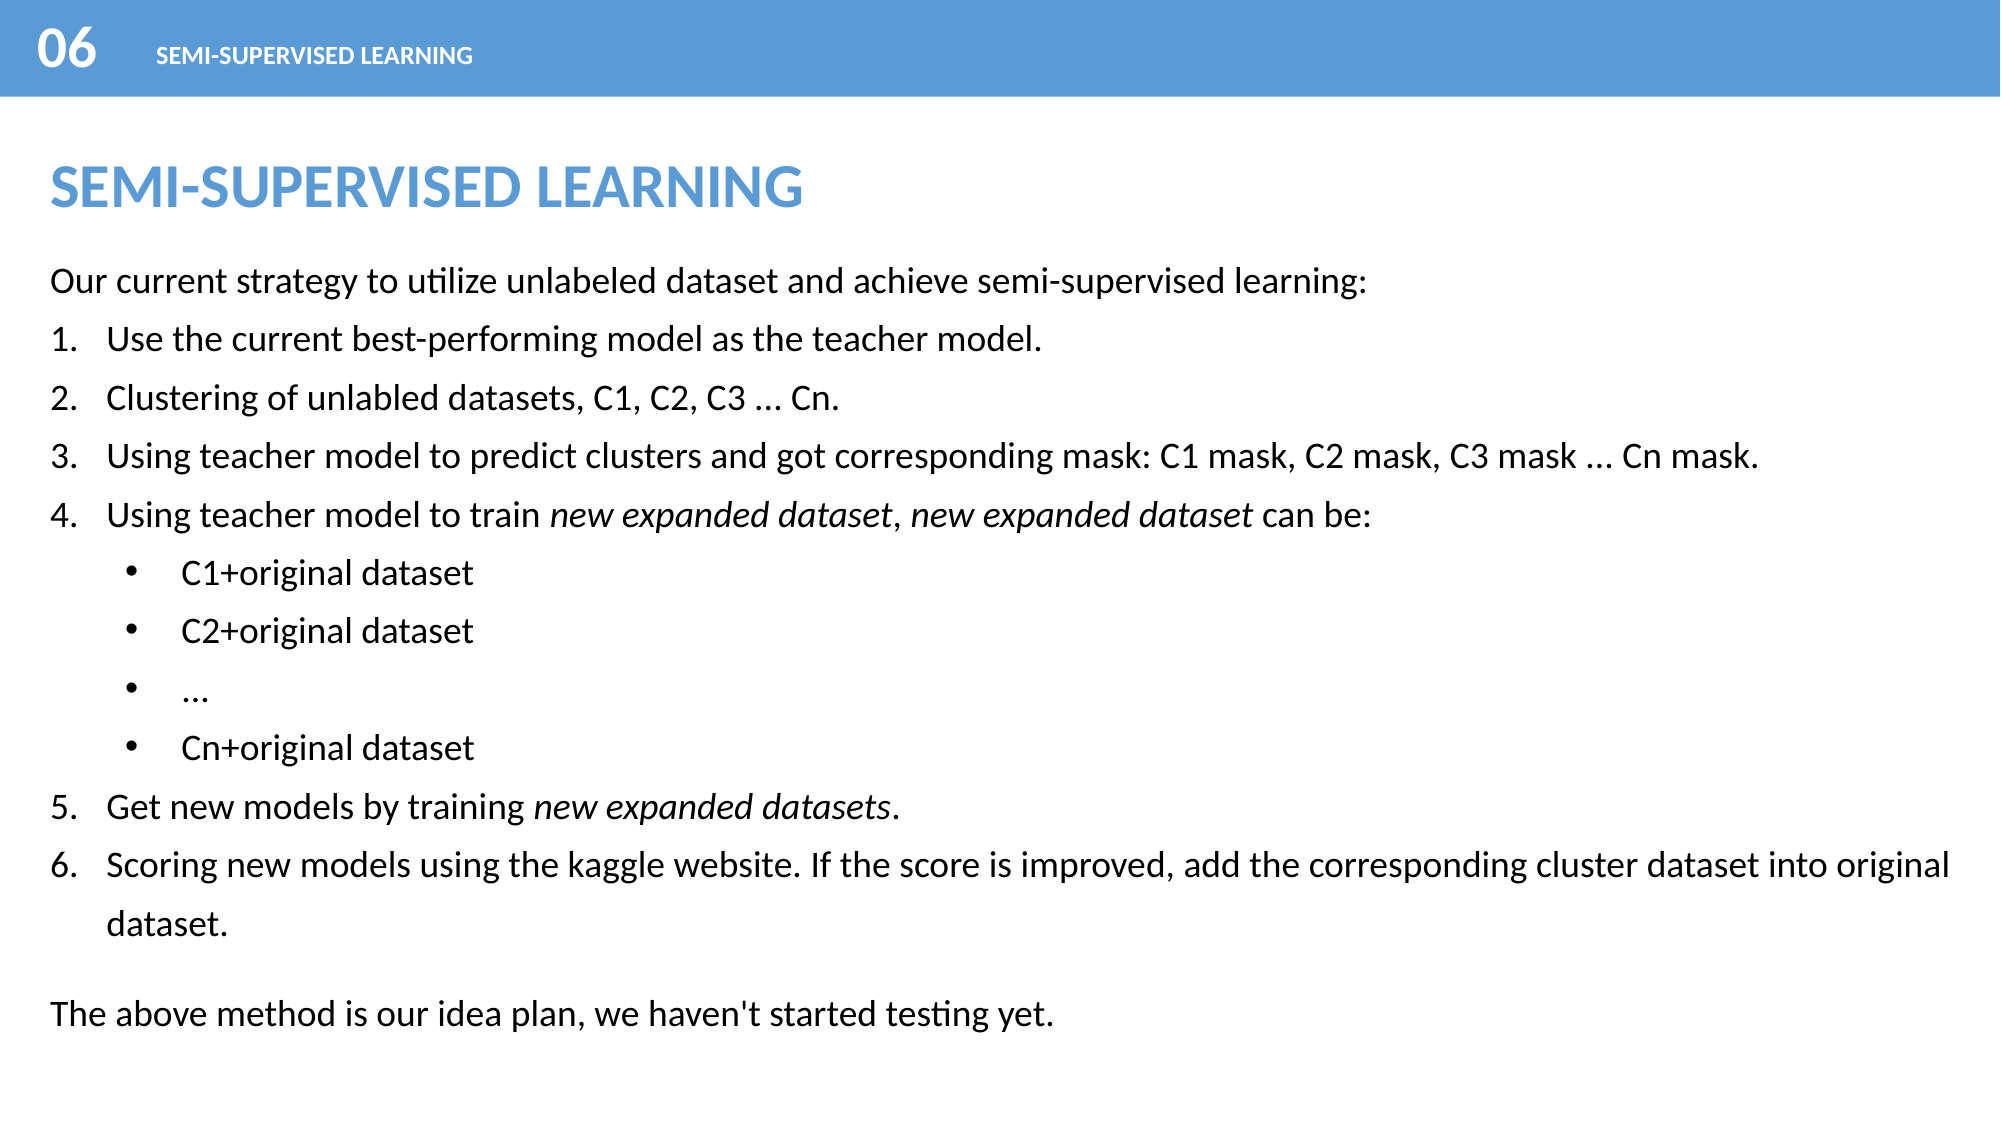

06
SEMI-SUPERVISED LEARNING
SEMI-SUPERVISED LEARNING
Our current strategy to utilize unlabeled dataset and achieve semi-supervised learning:
Use the current best-performing model as the teacher model.
Clustering of unlabled datasets, C1, C2, C3 ... Cn.
Using teacher model to predict clusters and got corresponding mask: C1 mask, C2 mask, C3 mask ... Cn mask.
Using teacher model to train new expanded dataset, new expanded dataset can be:
C1+original dataset
C2+original dataset
...
Cn+original dataset
Get new models by training new expanded datasets.
Scoring new models using the kaggle website. If the score is improved, add the corresponding cluster dataset into original dataset.

The above method is our idea plan, we haven't started testing yet.